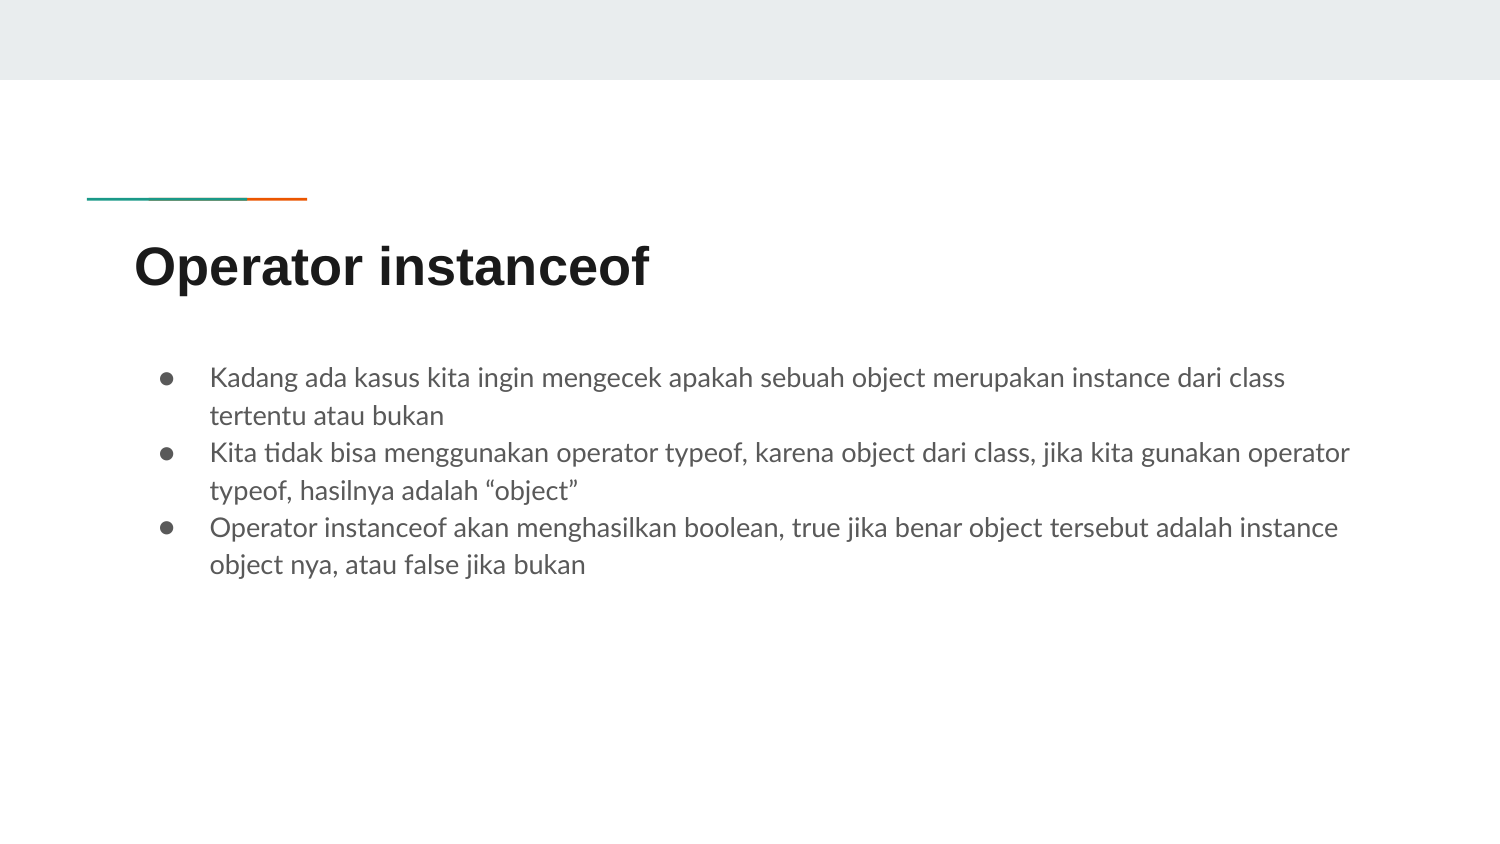

# Operator instanceof
Kadang ada kasus kita ingin mengecek apakah sebuah object merupakan instance dari class tertentu atau bukan
Kita tidak bisa menggunakan operator typeof, karena object dari class, jika kita gunakan operator typeof, hasilnya adalah “object”
Operator instanceof akan menghasilkan boolean, true jika benar object tersebut adalah instance object nya, atau false jika bukan